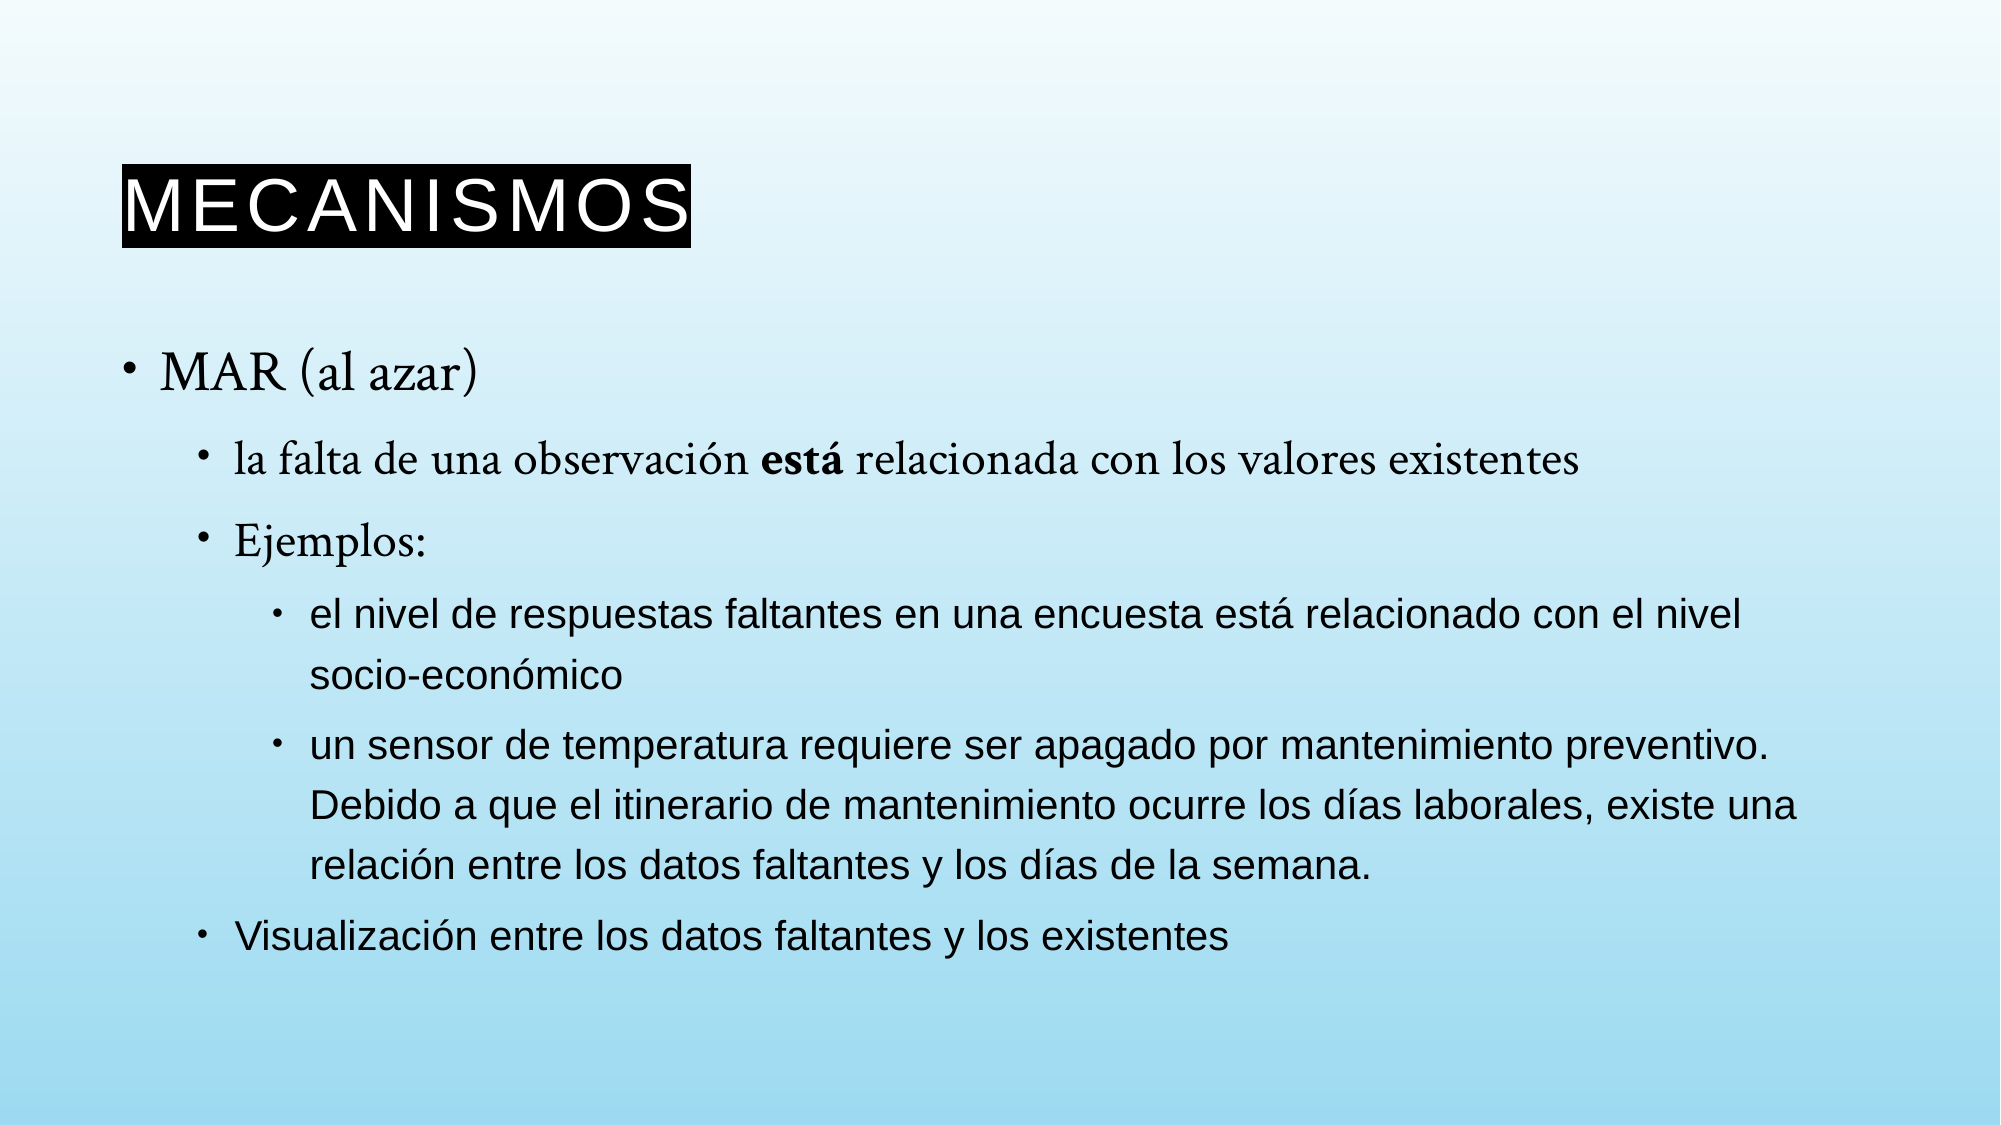

# mecanismos
MAR (al azar)
la falta de una observación está relacionada con los valores existentes
Ejemplos:
el nivel de respuestas faltantes en una encuesta está relacionado con el nivel socio-económico
un sensor de temperatura requiere ser apagado por mantenimiento preventivo. Debido a que el itinerario de mantenimiento ocurre los días laborales, existe una relación entre los datos faltantes y los días de la semana.
Visualización entre los datos faltantes y los existentes